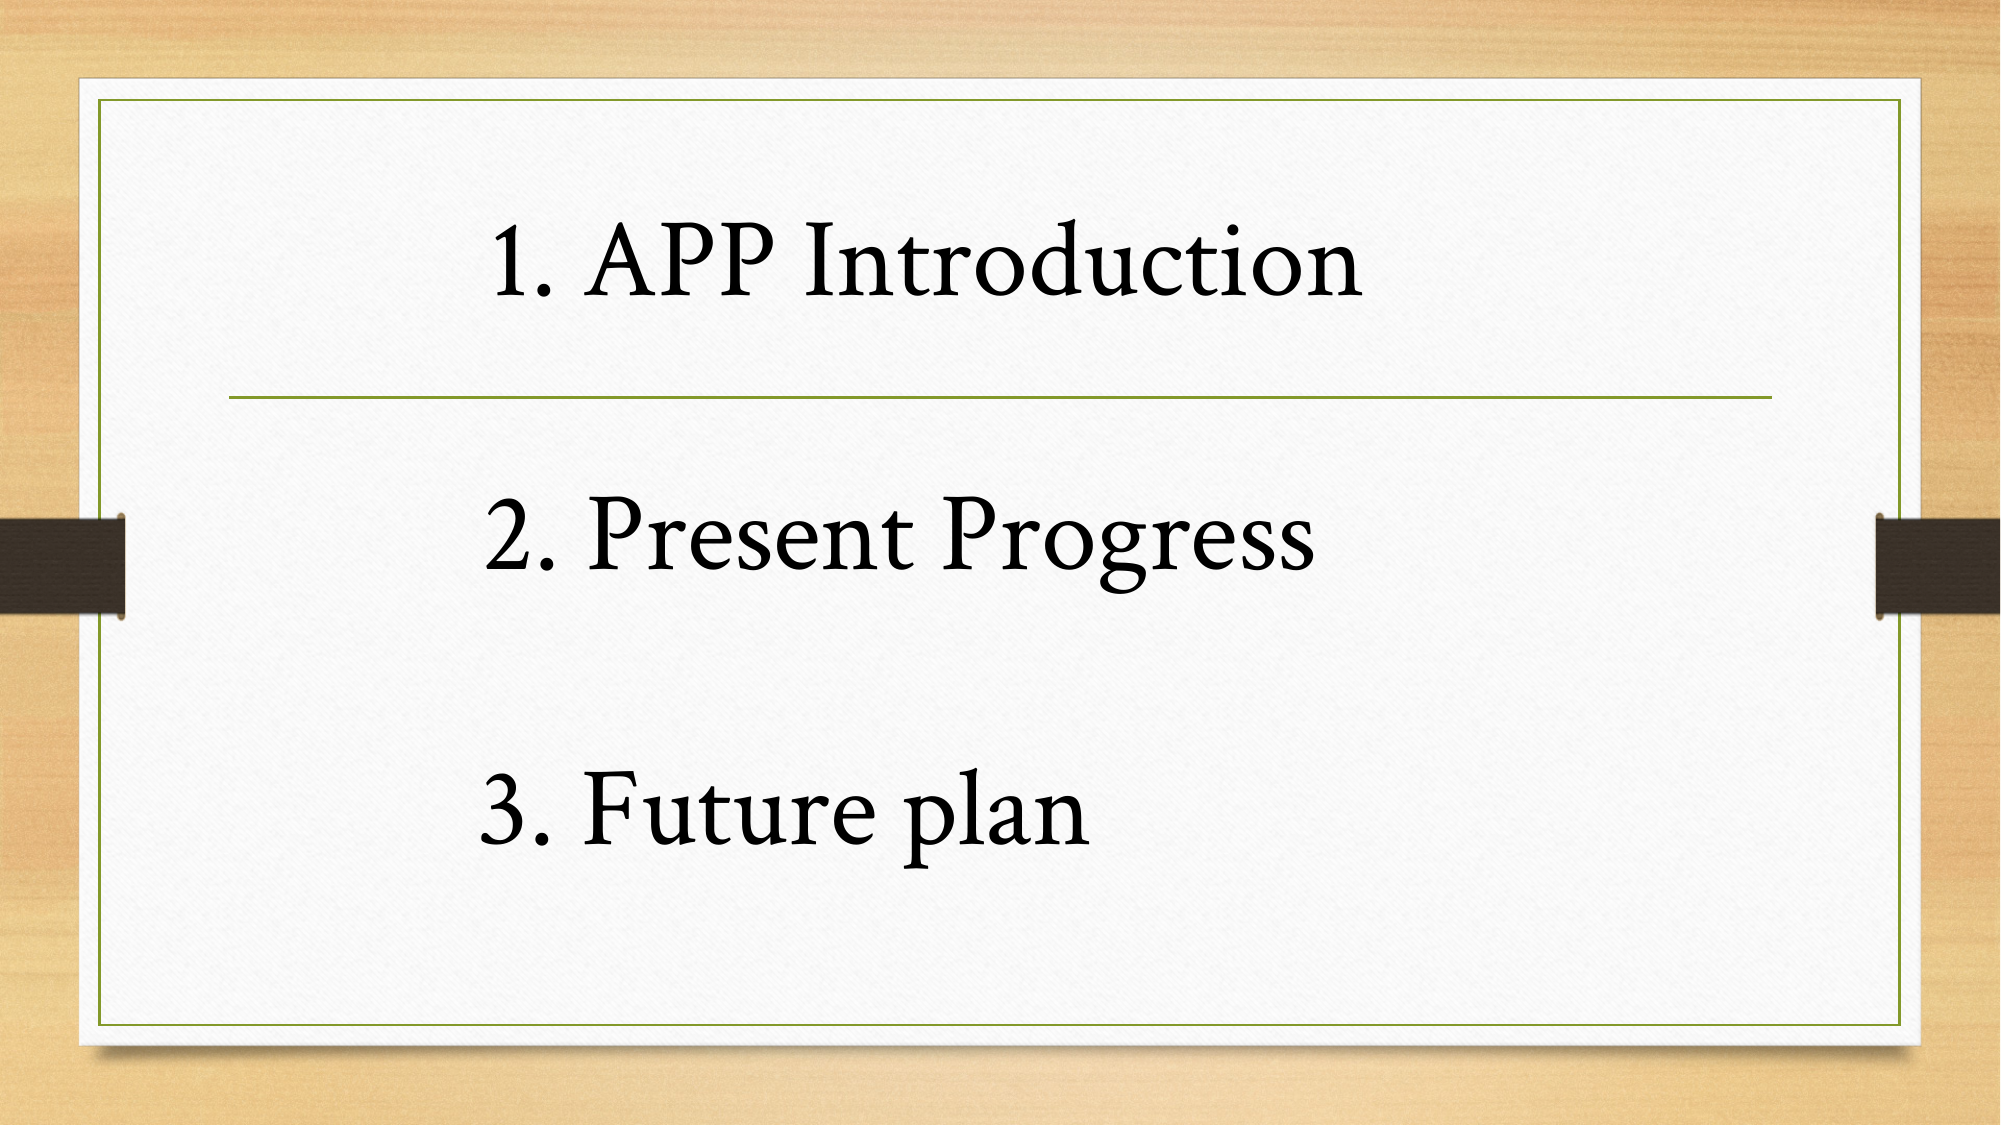

1. APP Introduction
2. Present Progress
3. Future plan